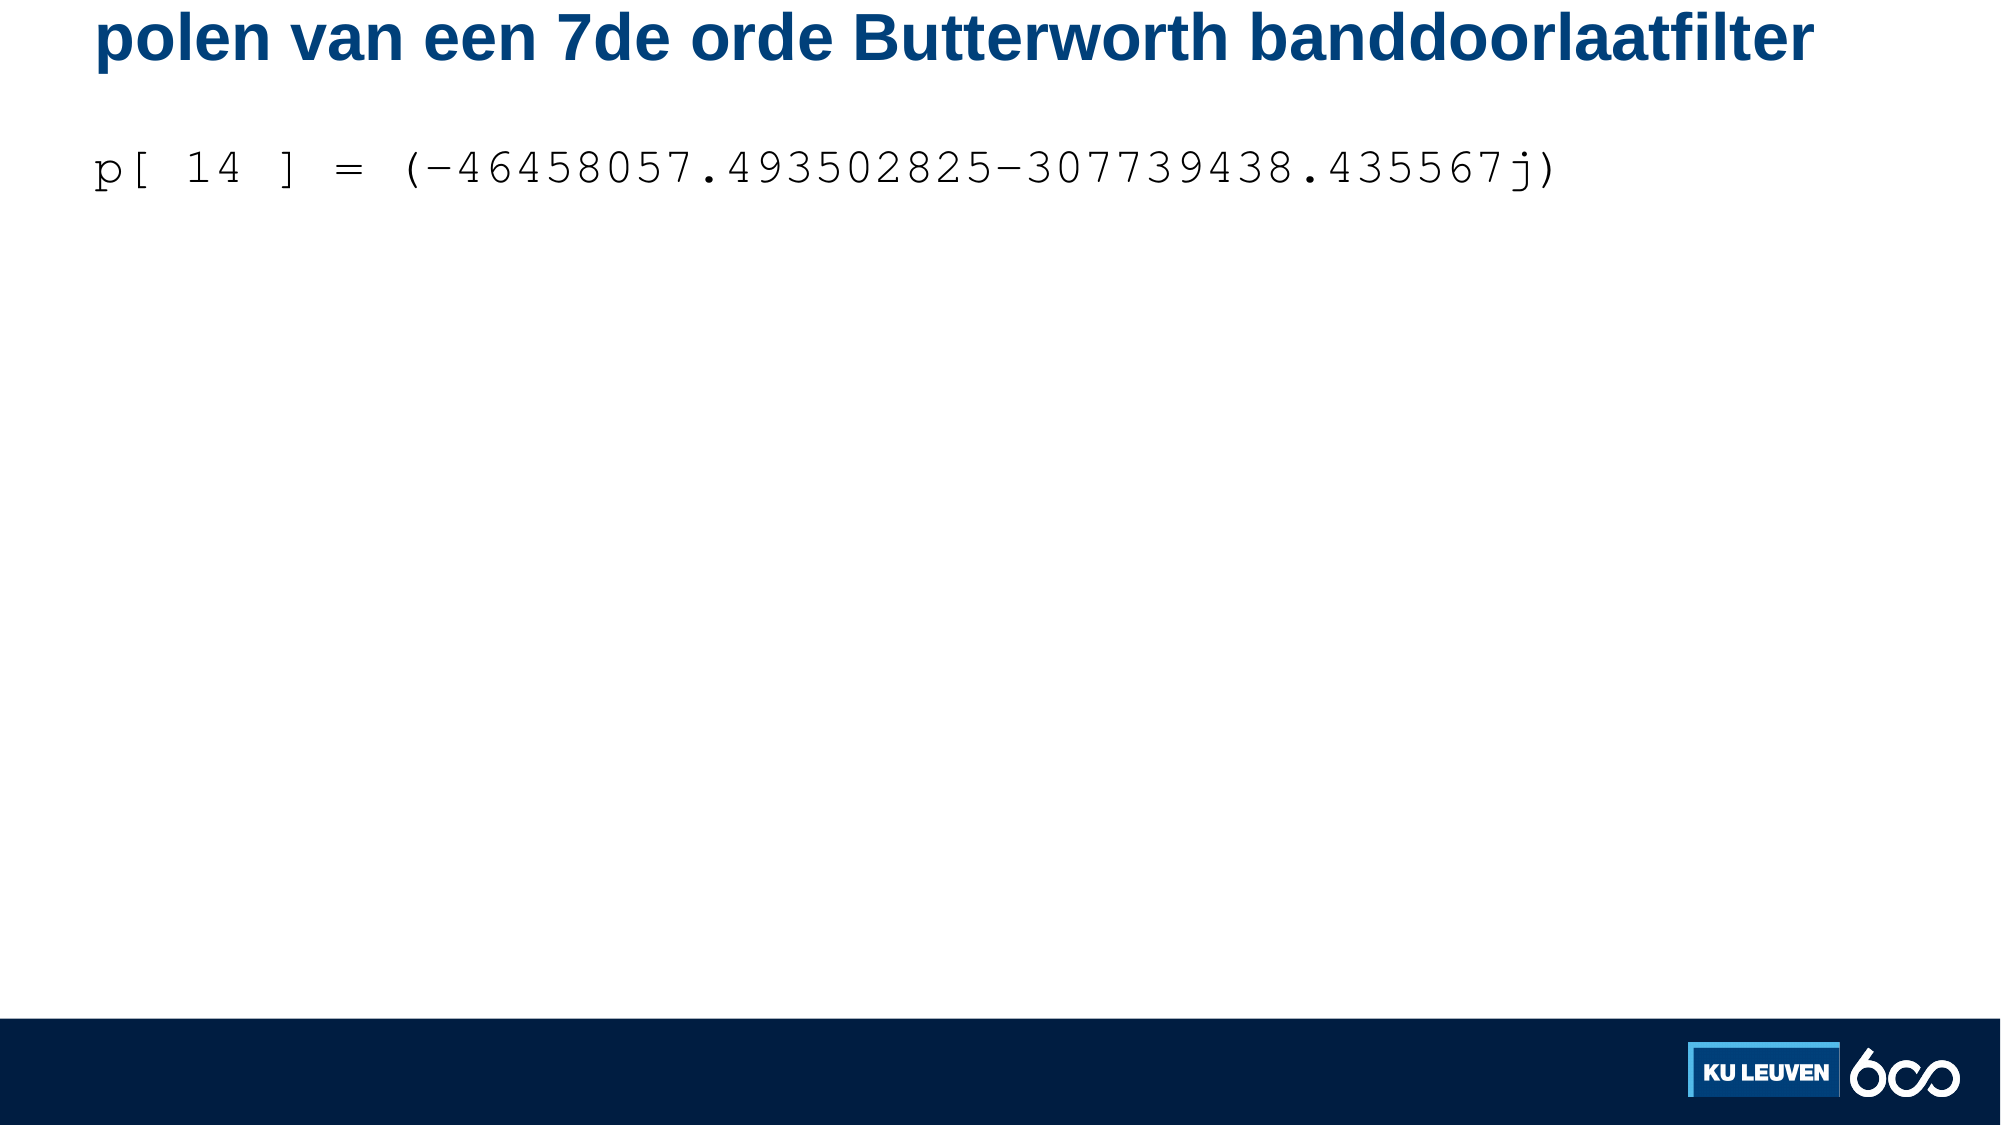

# polen van een 7de orde Butterworth banddoorlaatfilter
p[ 14 ] = (-46458057.493502825-307739438.435567j)